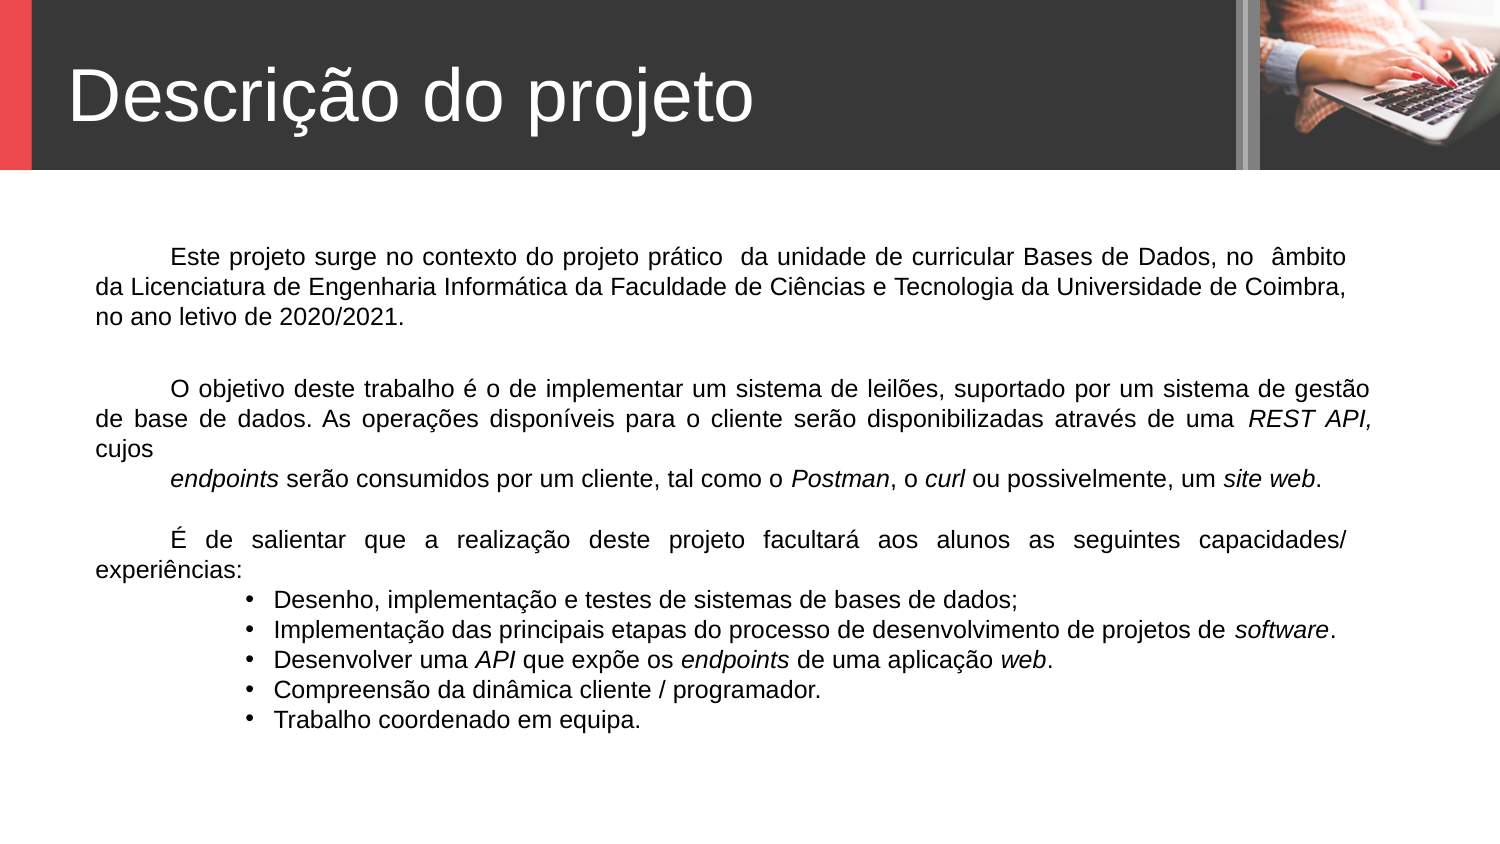

Descrição do projeto
Este projeto surge no contexto do projeto prático  da unidade de curricular Bases de Dados, no  âmbito da Licenciatura de Engenharia Informática da Faculdade de Ciências e Tecnologia da Universidade de Coimbra, no ano letivo de 2020/2021.
O objetivo deste trabalho é o de implementar um sistema de leilões, suportado por um sistema de gestão de base de dados. As operações disponíveis para o cliente serão disponibilizadas através de uma REST API, cujos
endpoints serão consumidos por um cliente, tal como o Postman, o curl ou possivelmente, um site web.
É de salientar que a realização deste projeto facultará aos alunos as seguintes capacidades/experiências:
Desenho, implementação e testes de sistemas de bases de dados;
Implementação das principais etapas do processo de desenvolvimento de projetos de software.
Desenvolver uma API que expõe os endpoints de uma aplicação web.
Compreensão da dinâmica cliente / programador.
Trabalho coordenado em equipa.